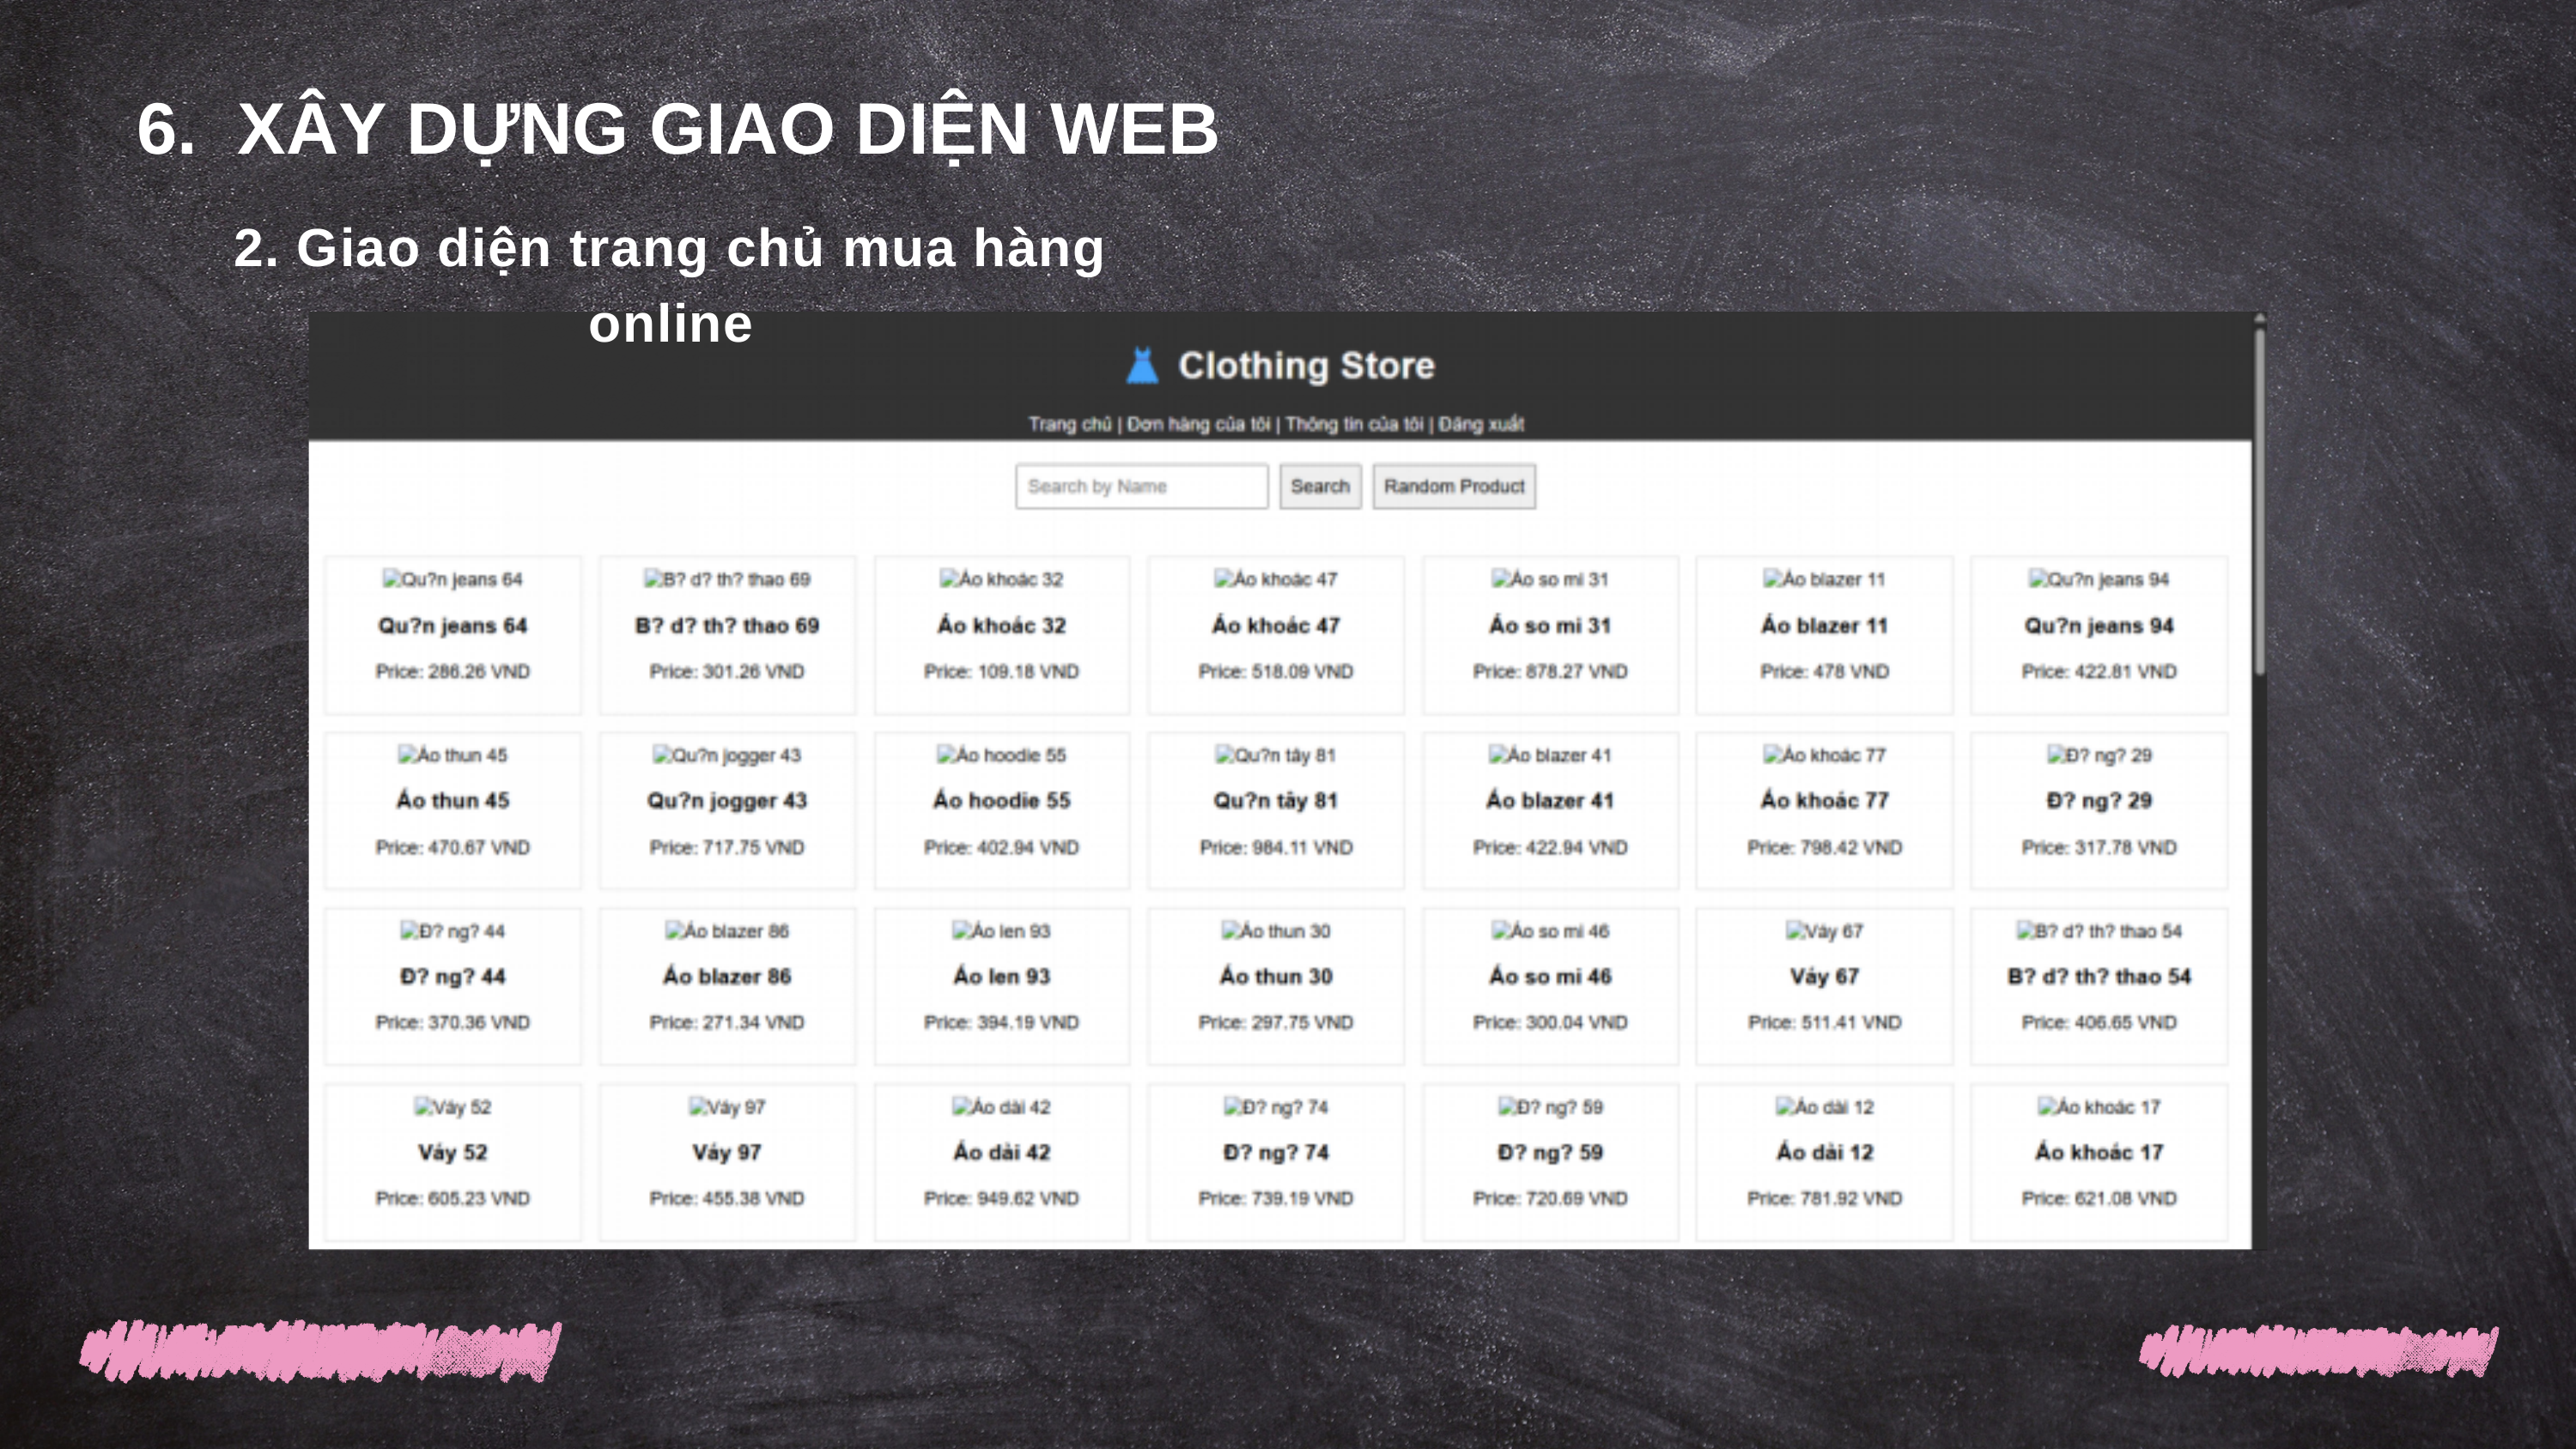

6.  XÂY DỰNG GIAO DIỆN WEB

2. Giao diện trang chủ mua hàng online